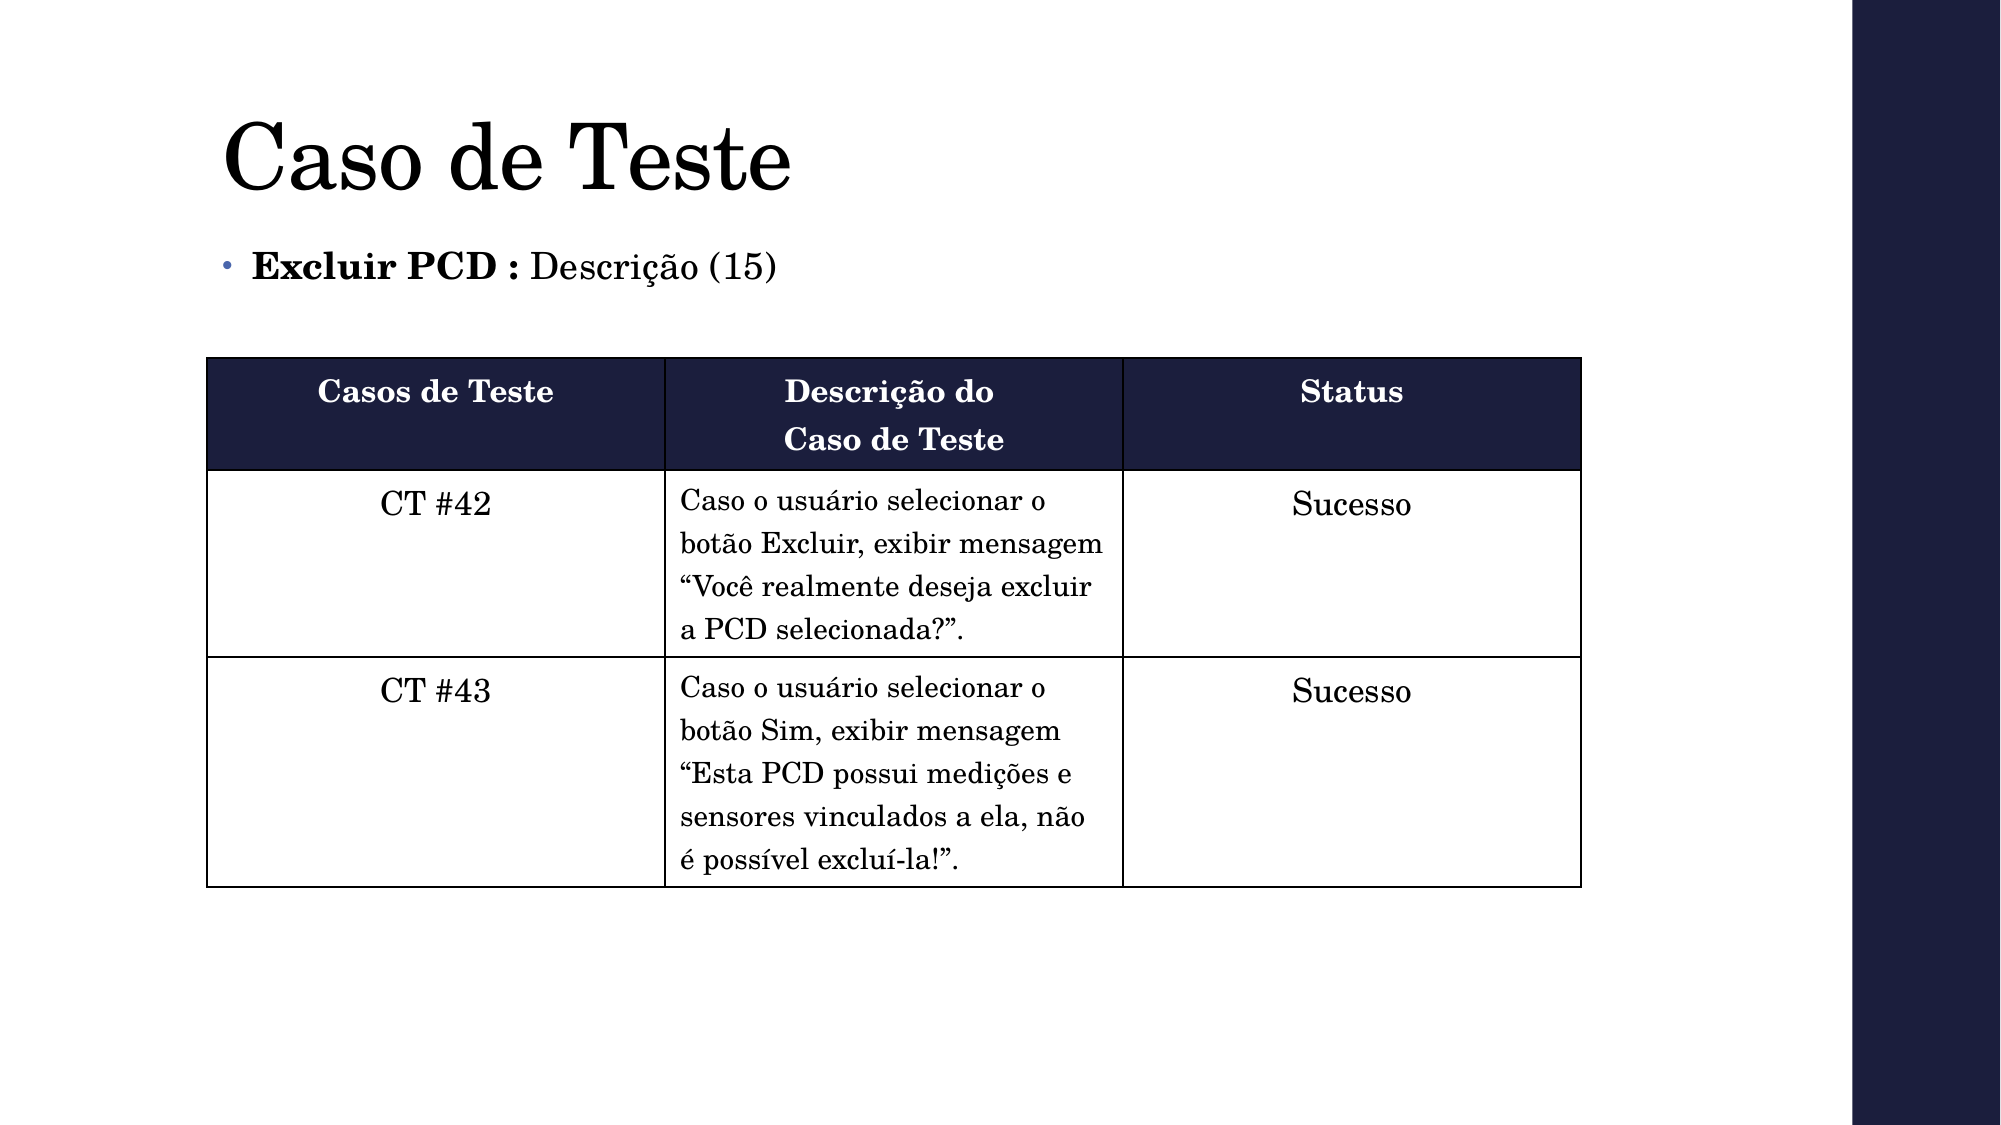

# Caso de Teste
Excluir PCD : Descrição (15)

| Casos de Teste | Descrição do Caso de Teste | Status |
| --- | --- | --- |
| CT #42 | Caso o usuário selecionar o botão Excluir, exibir mensagem “Você realmente deseja excluir a PCD selecionada?”. | Sucesso |
| CT #43 | Caso o usuário selecionar o botão Sim, exibir mensagem “Esta PCD possui medições e sensores vinculados a ela, não é possível excluí-la!”. | Sucesso |